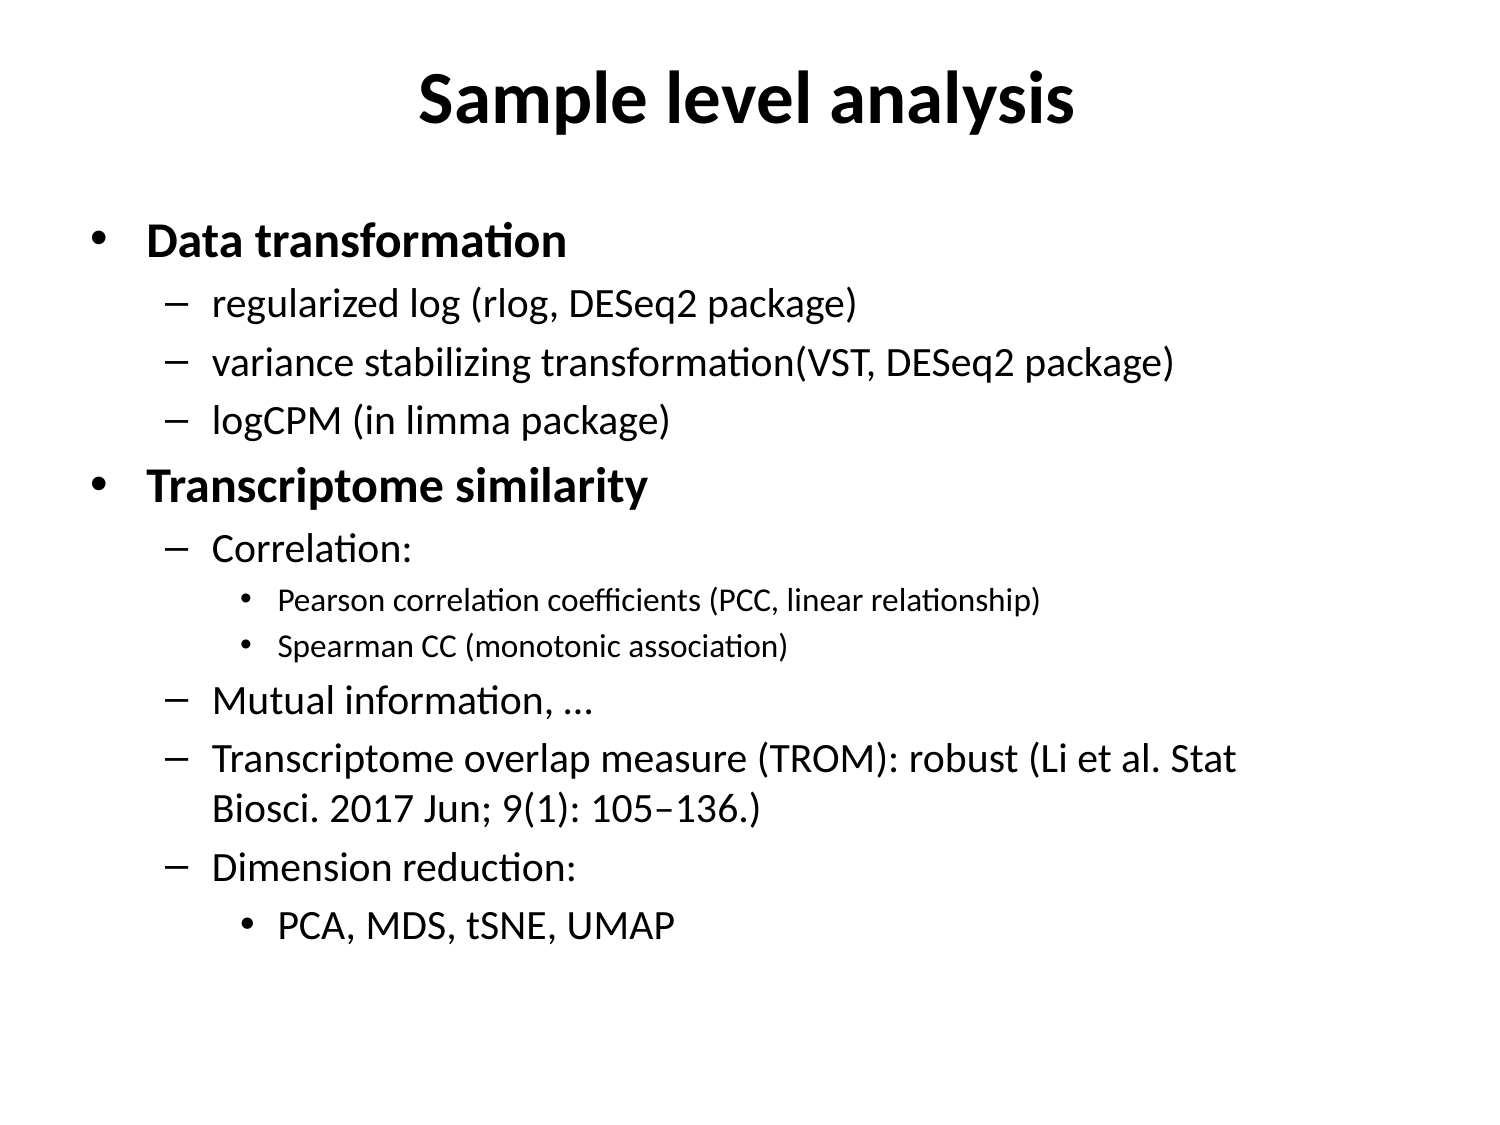

# Sample level analysis
Data transformation
regularized log (rlog, DESeq2 package)
variance stabilizing transformation(VST, DESeq2 package)
logCPM (in limma package)
Transcriptome similarity
Correlation:
Pearson correlation coefficients (PCC, linear relationship)
Spearman CC (monotonic association)
Mutual information, …
Transcriptome overlap measure (TROM): robust (Li et al. Stat Biosci. 2017 Jun; 9(1): 105–136.)
Dimension reduction:
PCA, MDS, tSNE, UMAP